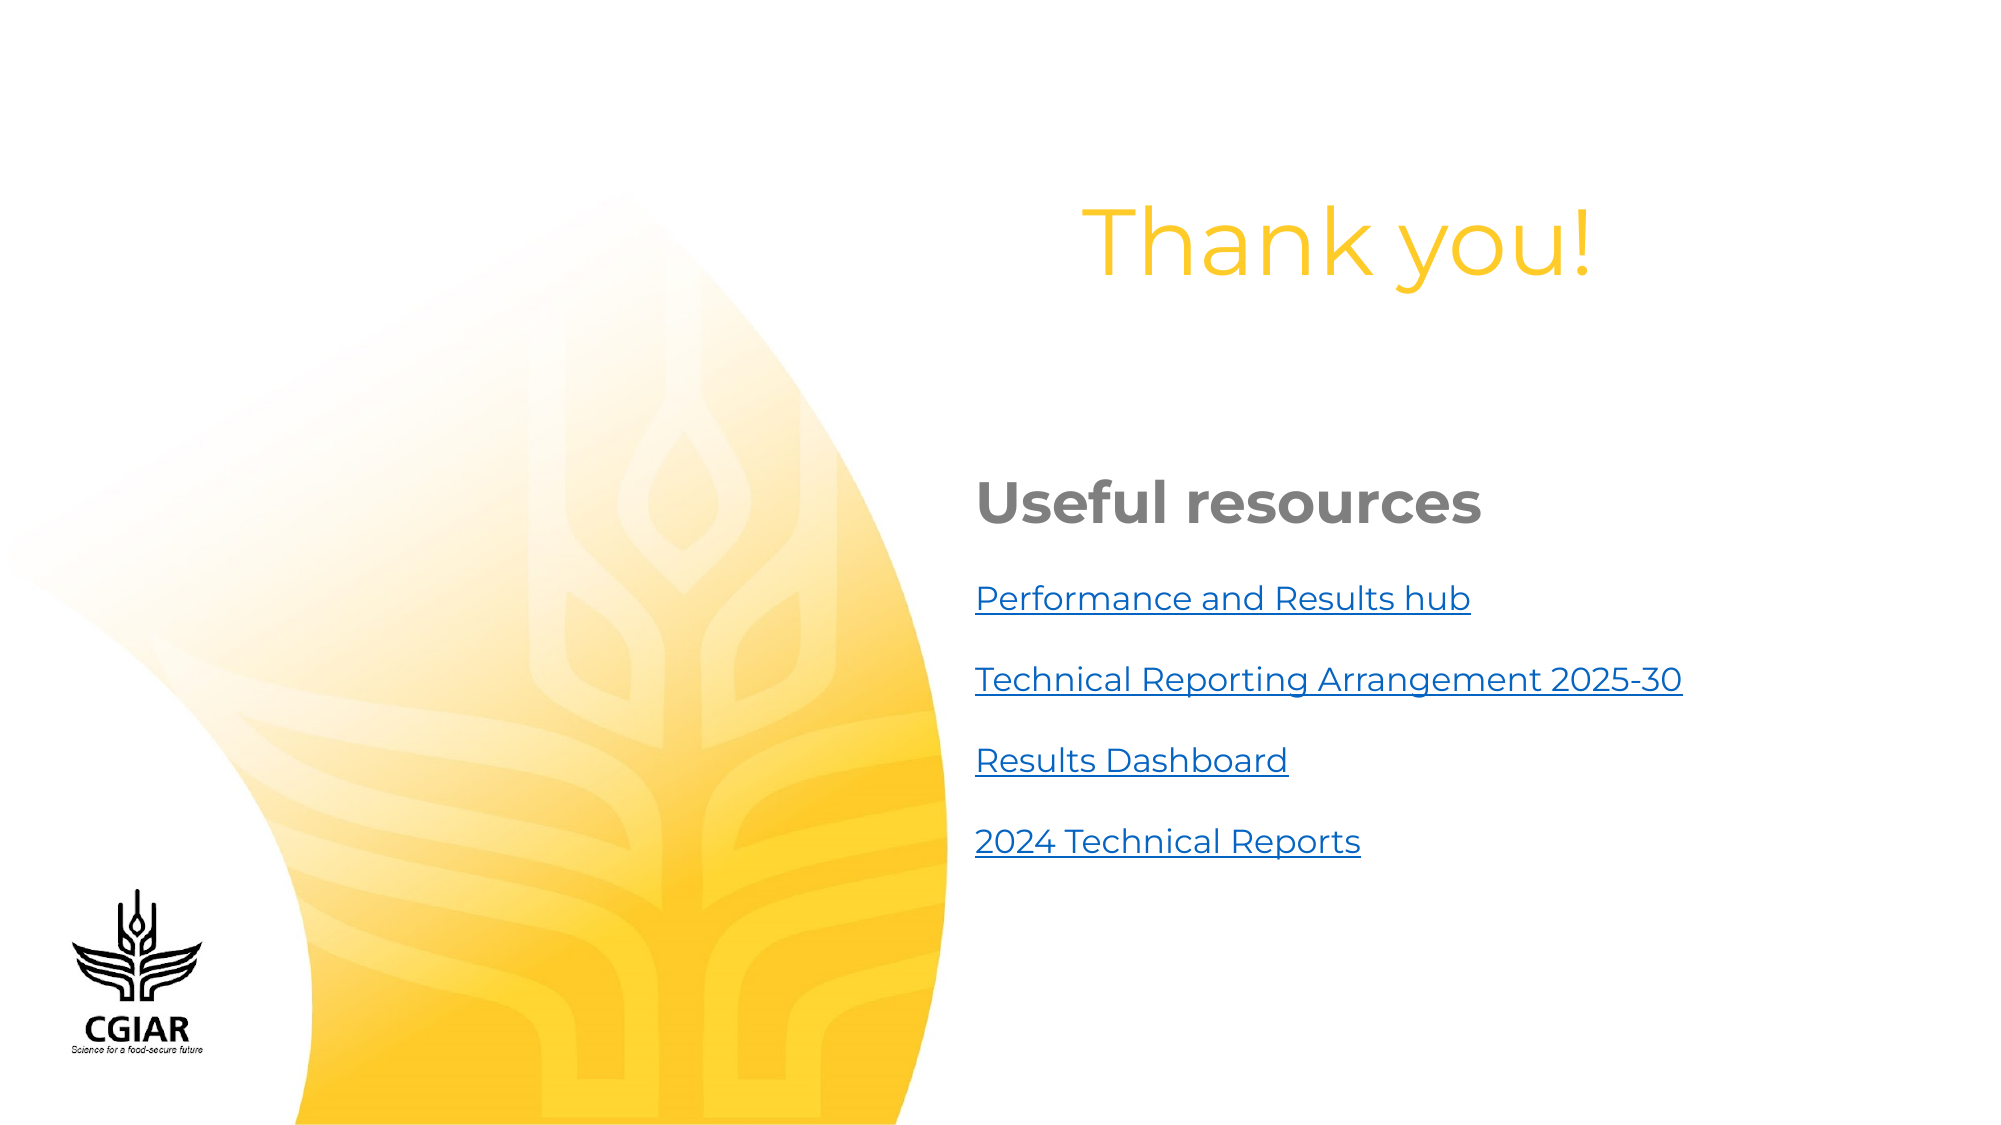

# Thank you!
Useful resources
Performance and Results hub
Technical Reporting Arrangement 2025-30
Results Dashboard
2024 Technical Reports